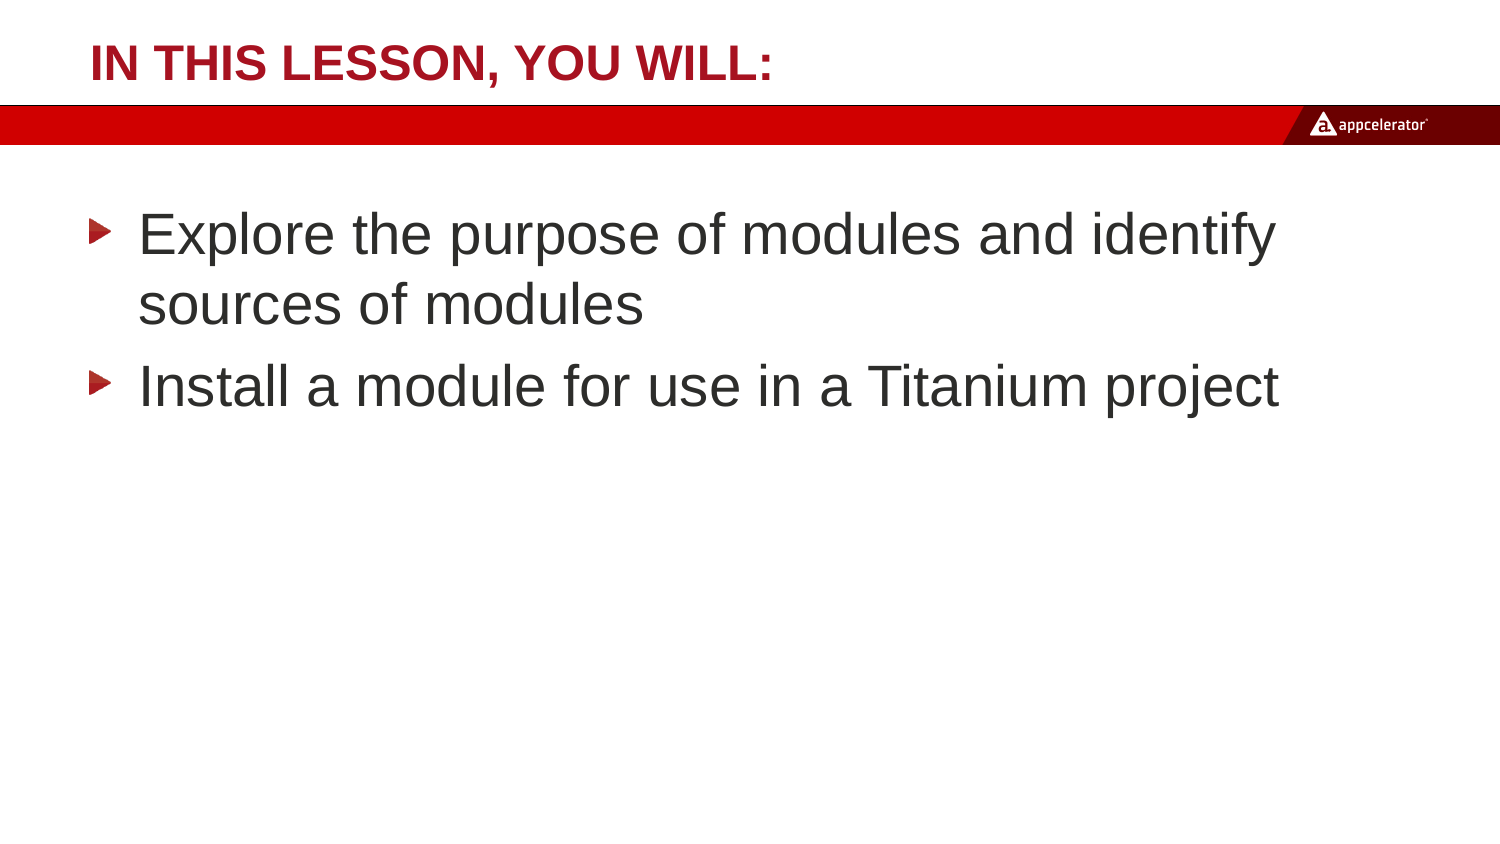

# In this lesson, you will:
Explore the purpose of modules and identify sources of modules
Install a module for use in a Titanium project